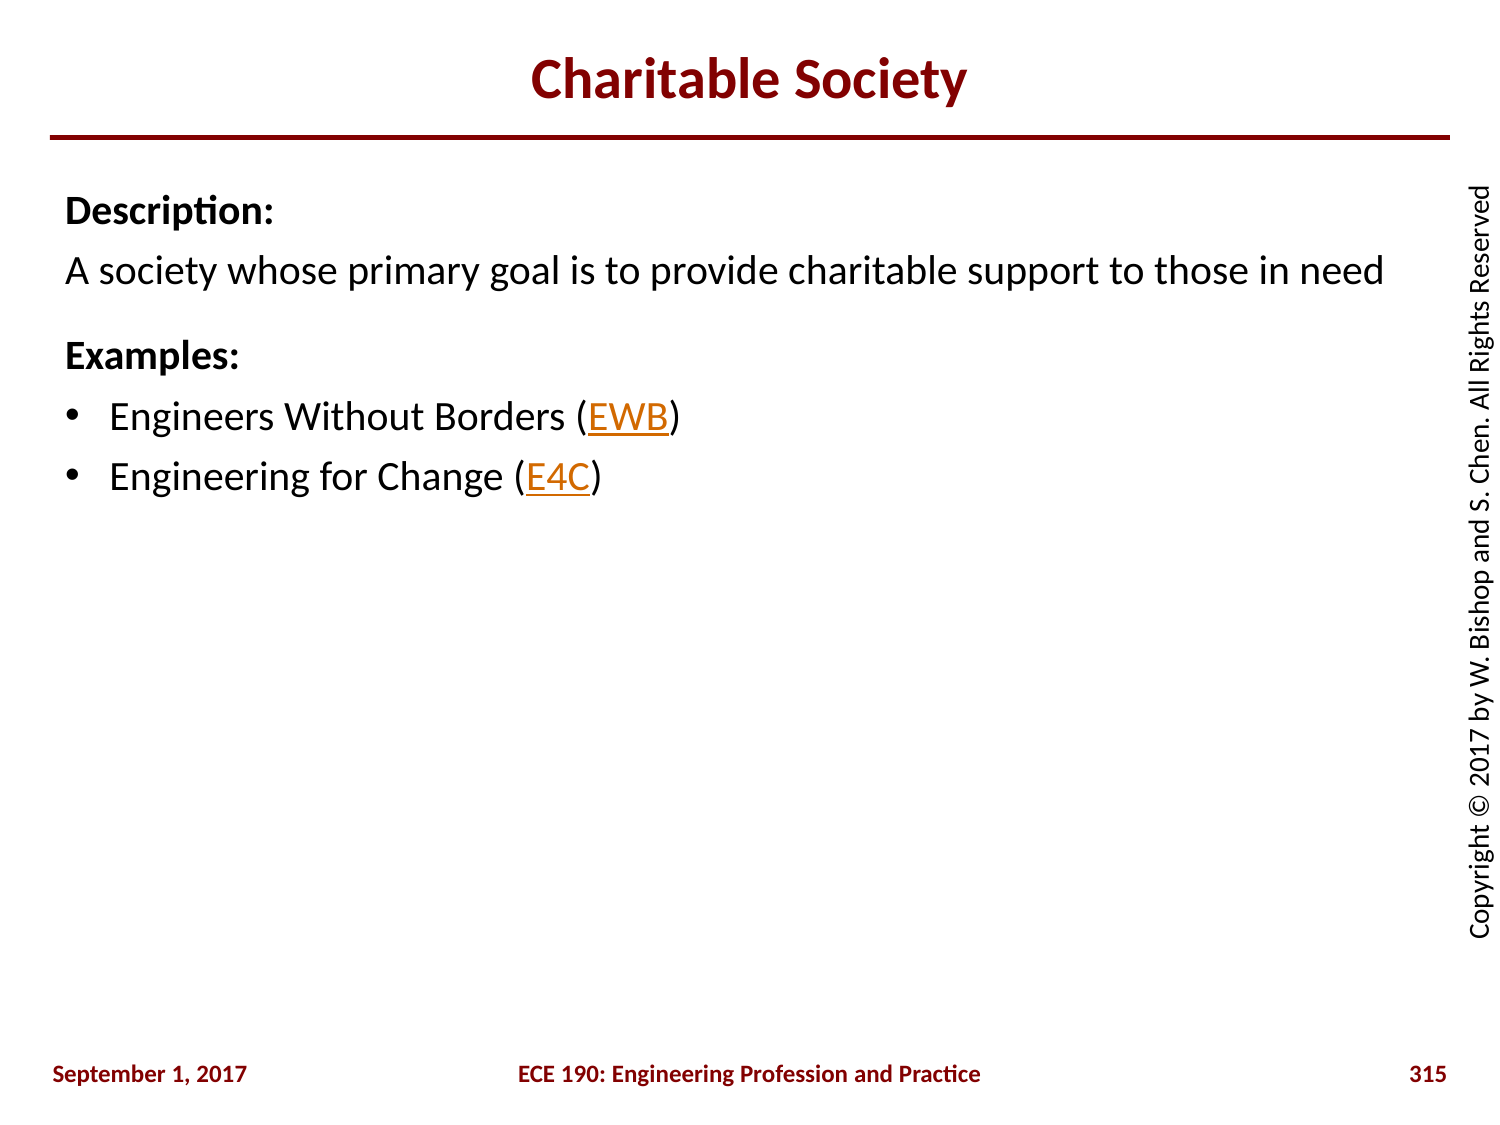

# Charitable Society
Description:
A society whose primary goal is to provide charitable support to those in need
Examples:
Engineers Without Borders (EWB)
Engineering for Change (E4C)
September 1, 2017
ECE 190: Engineering Profession and Practice
315